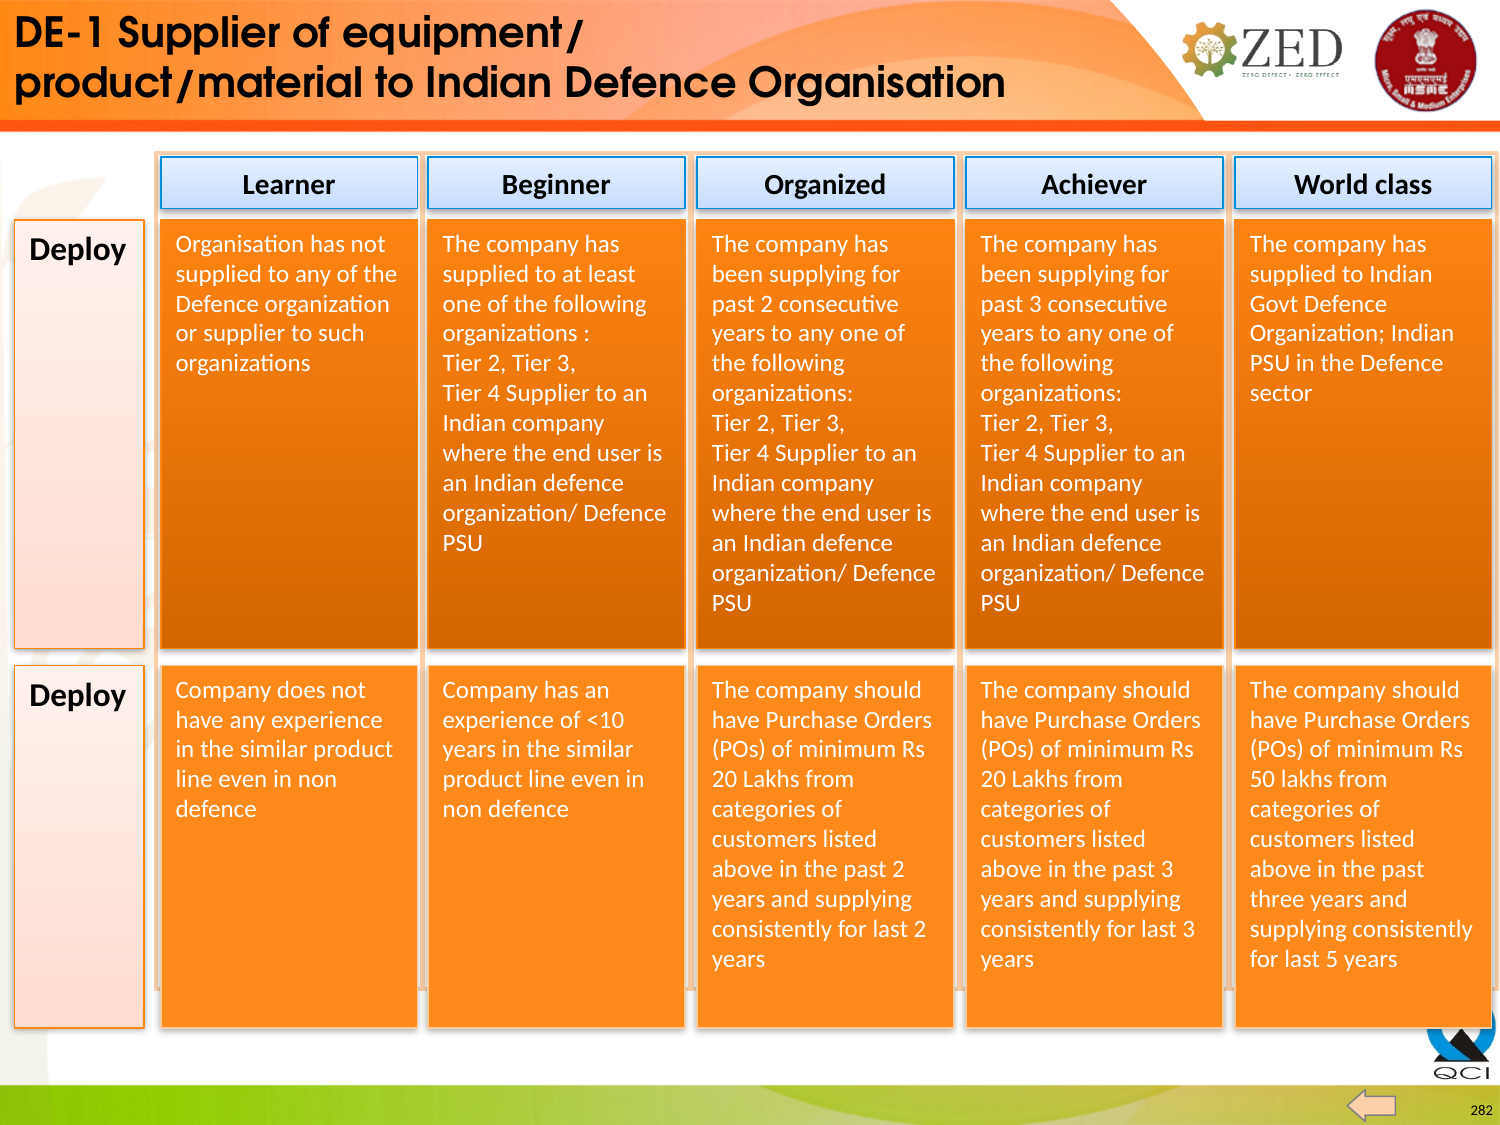

DE-1 Supplier of equipment/
product/material to Indian Defence Organisation

Learner
Beginner
Organized
Achiever
World class
Deploy
Organisation has not supplied to any of the Defence organization or supplier to such organizations
The company has supplied to at least one of the following organizations :
Tier 2, Tier 3,
Tier 4 Supplier to an Indian company where the end user is an Indian defence organization/ Defence PSU
The company has been supplying for past 2 consecutive years to any one of the following organizations:
Tier 2, Tier 3,
Tier 4 Supplier to an Indian company where the end user is an Indian defence organization/ Defence PSU
The company has been supplying for past 3 consecutive years to any one of the following organizations:
Tier 2, Tier 3,
Tier 4 Supplier to an Indian company where the end user is an Indian defence organization/ Defence PSU
The company has supplied to Indian Govt Defence Organization; Indian PSU in the Defence sector
Deploy
Company does not have any experience in the similar product line even in non defence
Company has an experience of <10 years in the similar product line even in non defence
The company should have Purchase Orders (POs) of minimum Rs 20 Lakhs from categories of customers listed above in the past 2 years and supplying consistently for last 2 years
The company should have Purchase Orders (POs) of minimum Rs 20 Lakhs from categories of customers listed above in the past 3 years and supplying consistently for last 3 years
The company should have Purchase Orders (POs) of minimum Rs 50 lakhs from categories of customers listed above in the past three years and supplying consistently for last 5 years